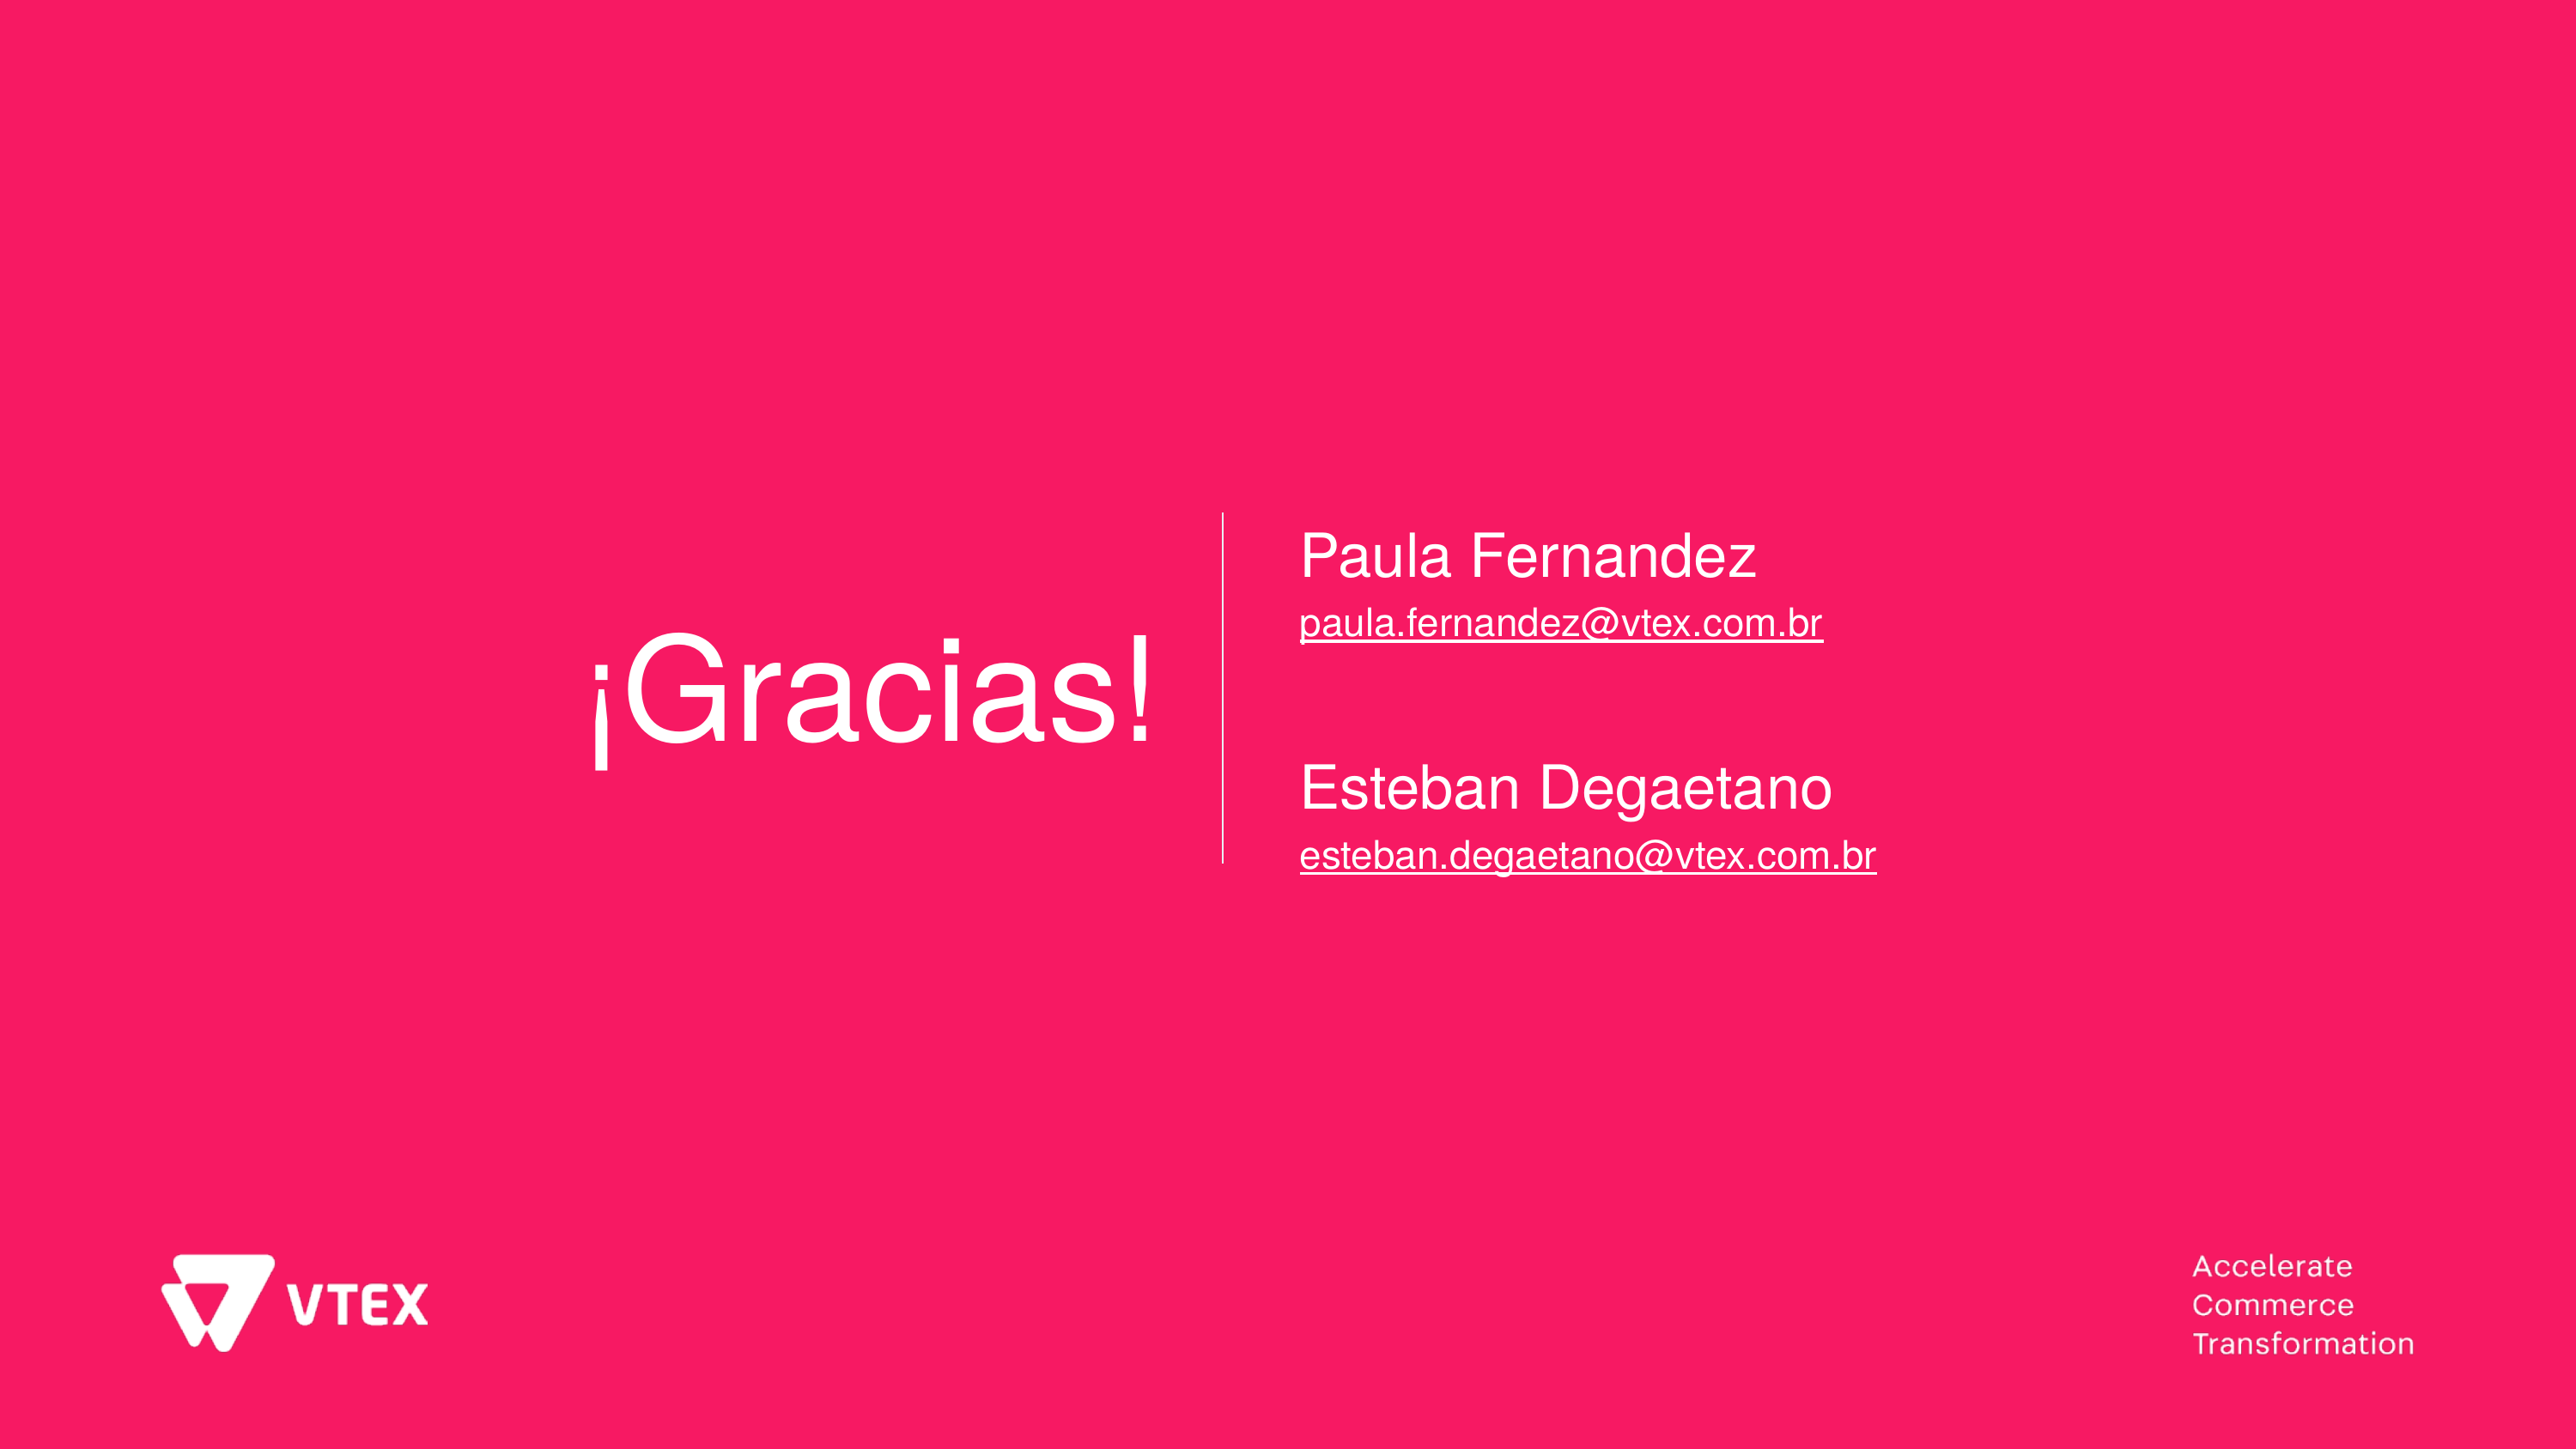

Paula Fernandez
paula.fernandez@vtex.com.br

Esteban Degaetano
esteban.degaetano@vtex.com.br

¡Gracias!